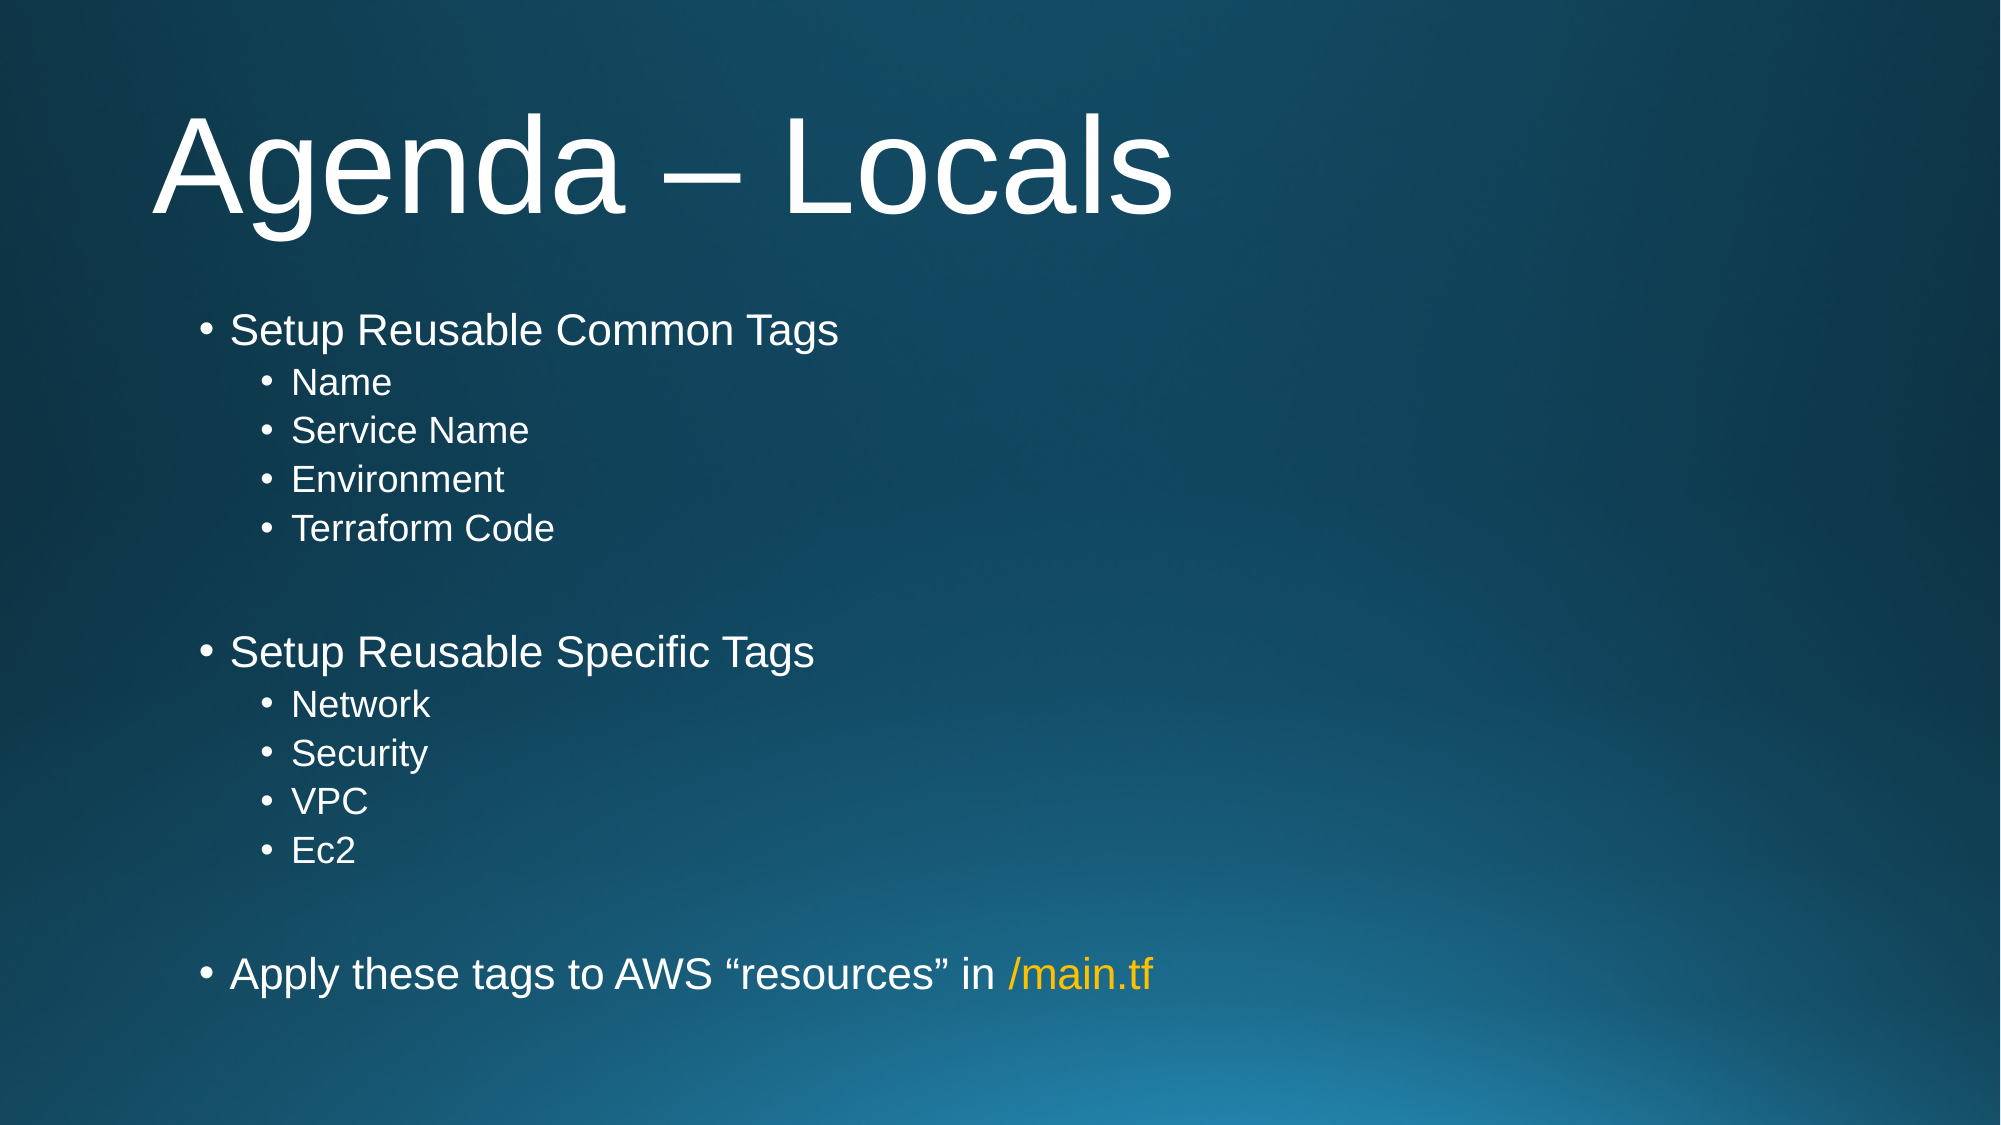

# Agenda – Locals
Setup Reusable Common Tags
Name
Service Name
Environment
Terraform Code

Setup Reusable Specific Tags
Network
Security
VPC
Ec2

Apply these tags to AWS “resources” in /main.tf